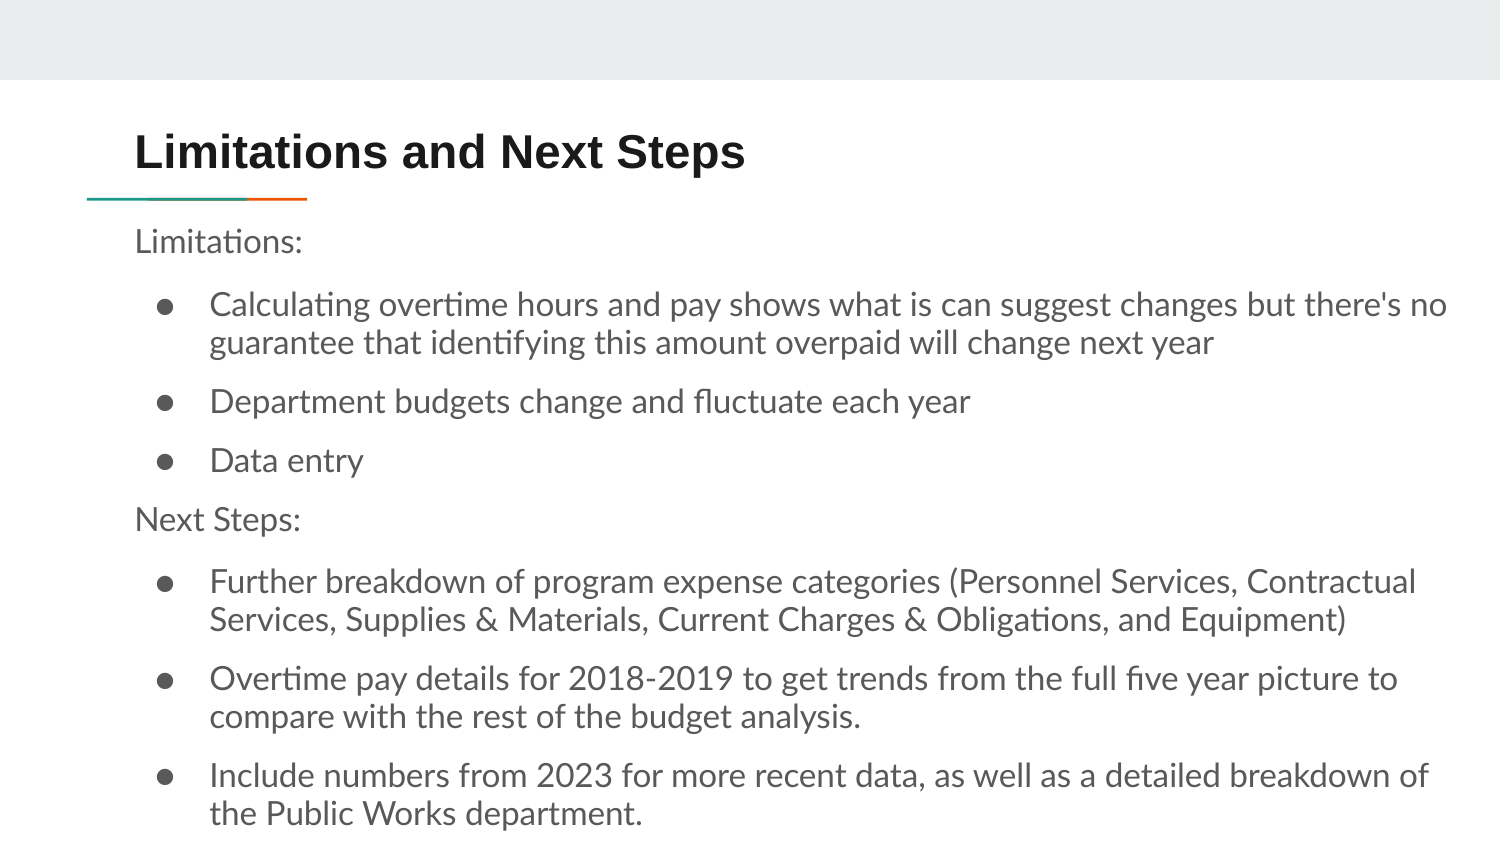

# Limitations and Next Steps
Limitations:
Calculating overtime hours and pay shows what is can suggest changes but there's no guarantee that identifying this amount overpaid will change next year
Department budgets change and fluctuate each year
Data entry
Next Steps:
Further breakdown of program expense categories (Personnel Services, Contractual Services, Supplies & Materials, Current Charges & Obligations, and Equipment)
Overtime pay details for 2018-2019 to get trends from the full five year picture to compare with the rest of the budget analysis.
Include numbers from 2023 for more recent data, as well as a detailed breakdown of the Public Works department.